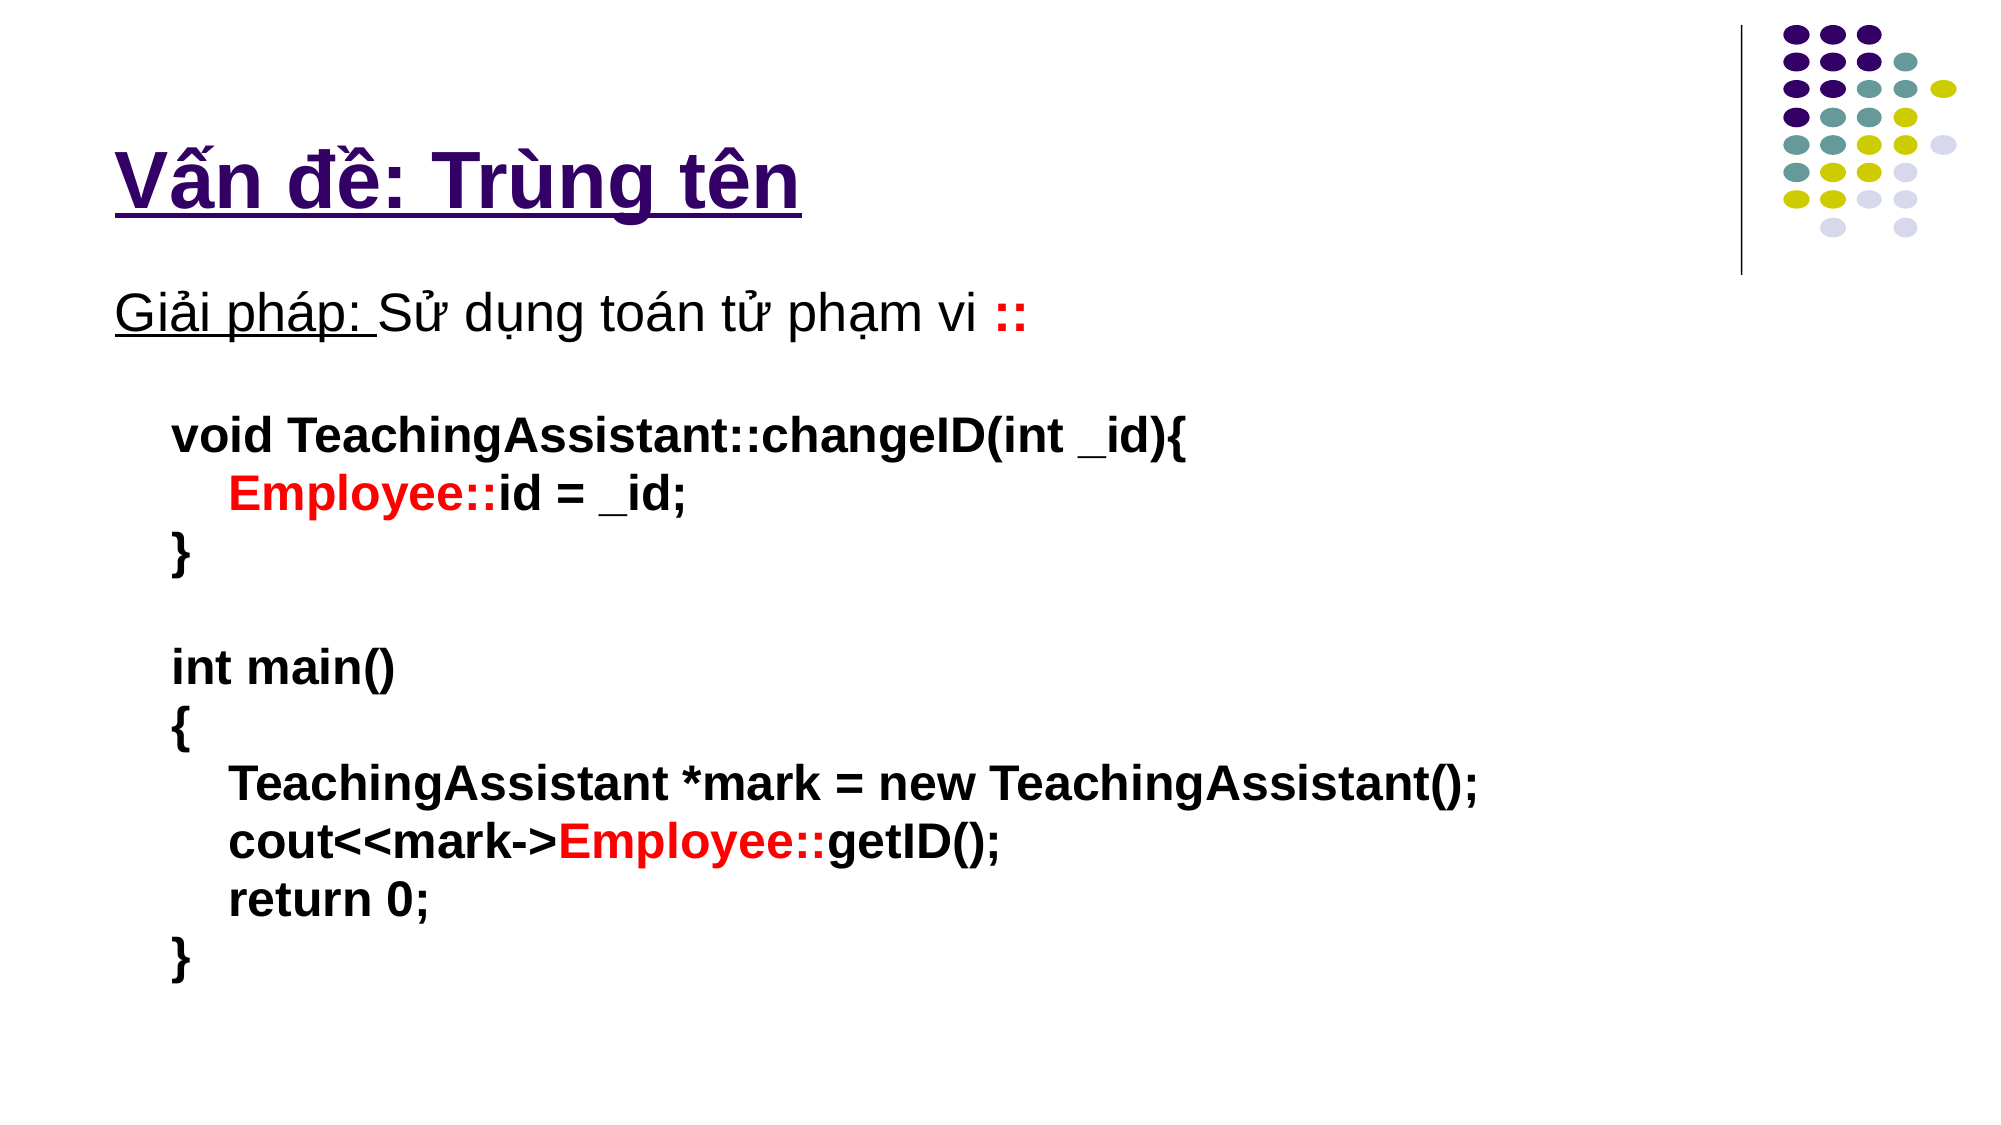

# Vấn đề: Trùng tên
Giải pháp: Sử dụng toán tử phạm vi ::

void TeachingAssistant::changeID(int _id){
	Employee::id = _id;
}

int main()
{
	TeachingAssistant *mark = new TeachingAssistant();
	cout<<mark->Employee::getID();
	return 0;
}